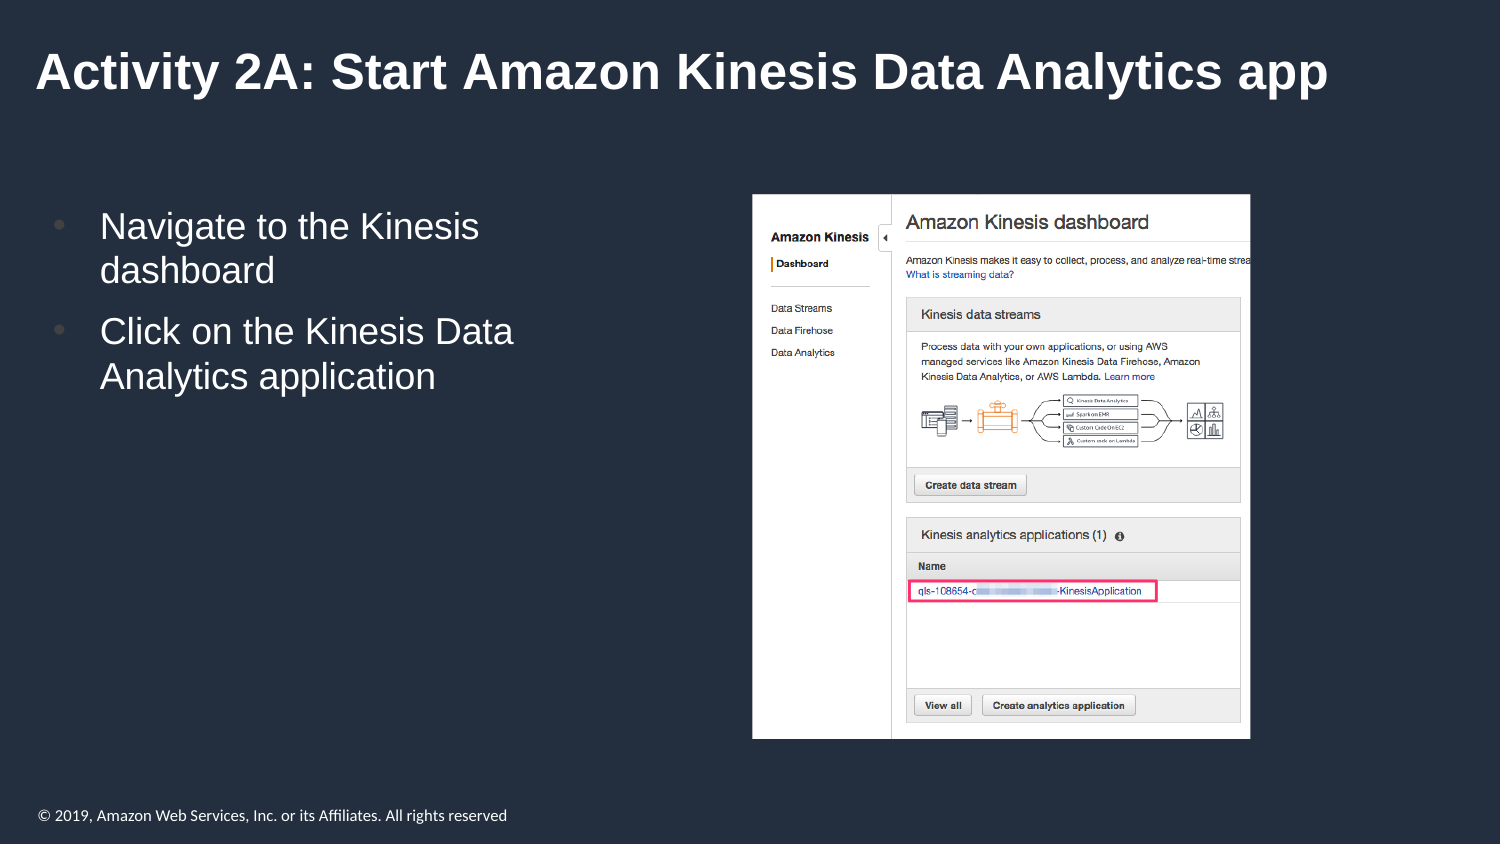

# Activity 2A: Start Amazon Kinesis Data Analytics app

Navigate to the Kinesis  dashboard
Click on the Kinesis Data Analytics application